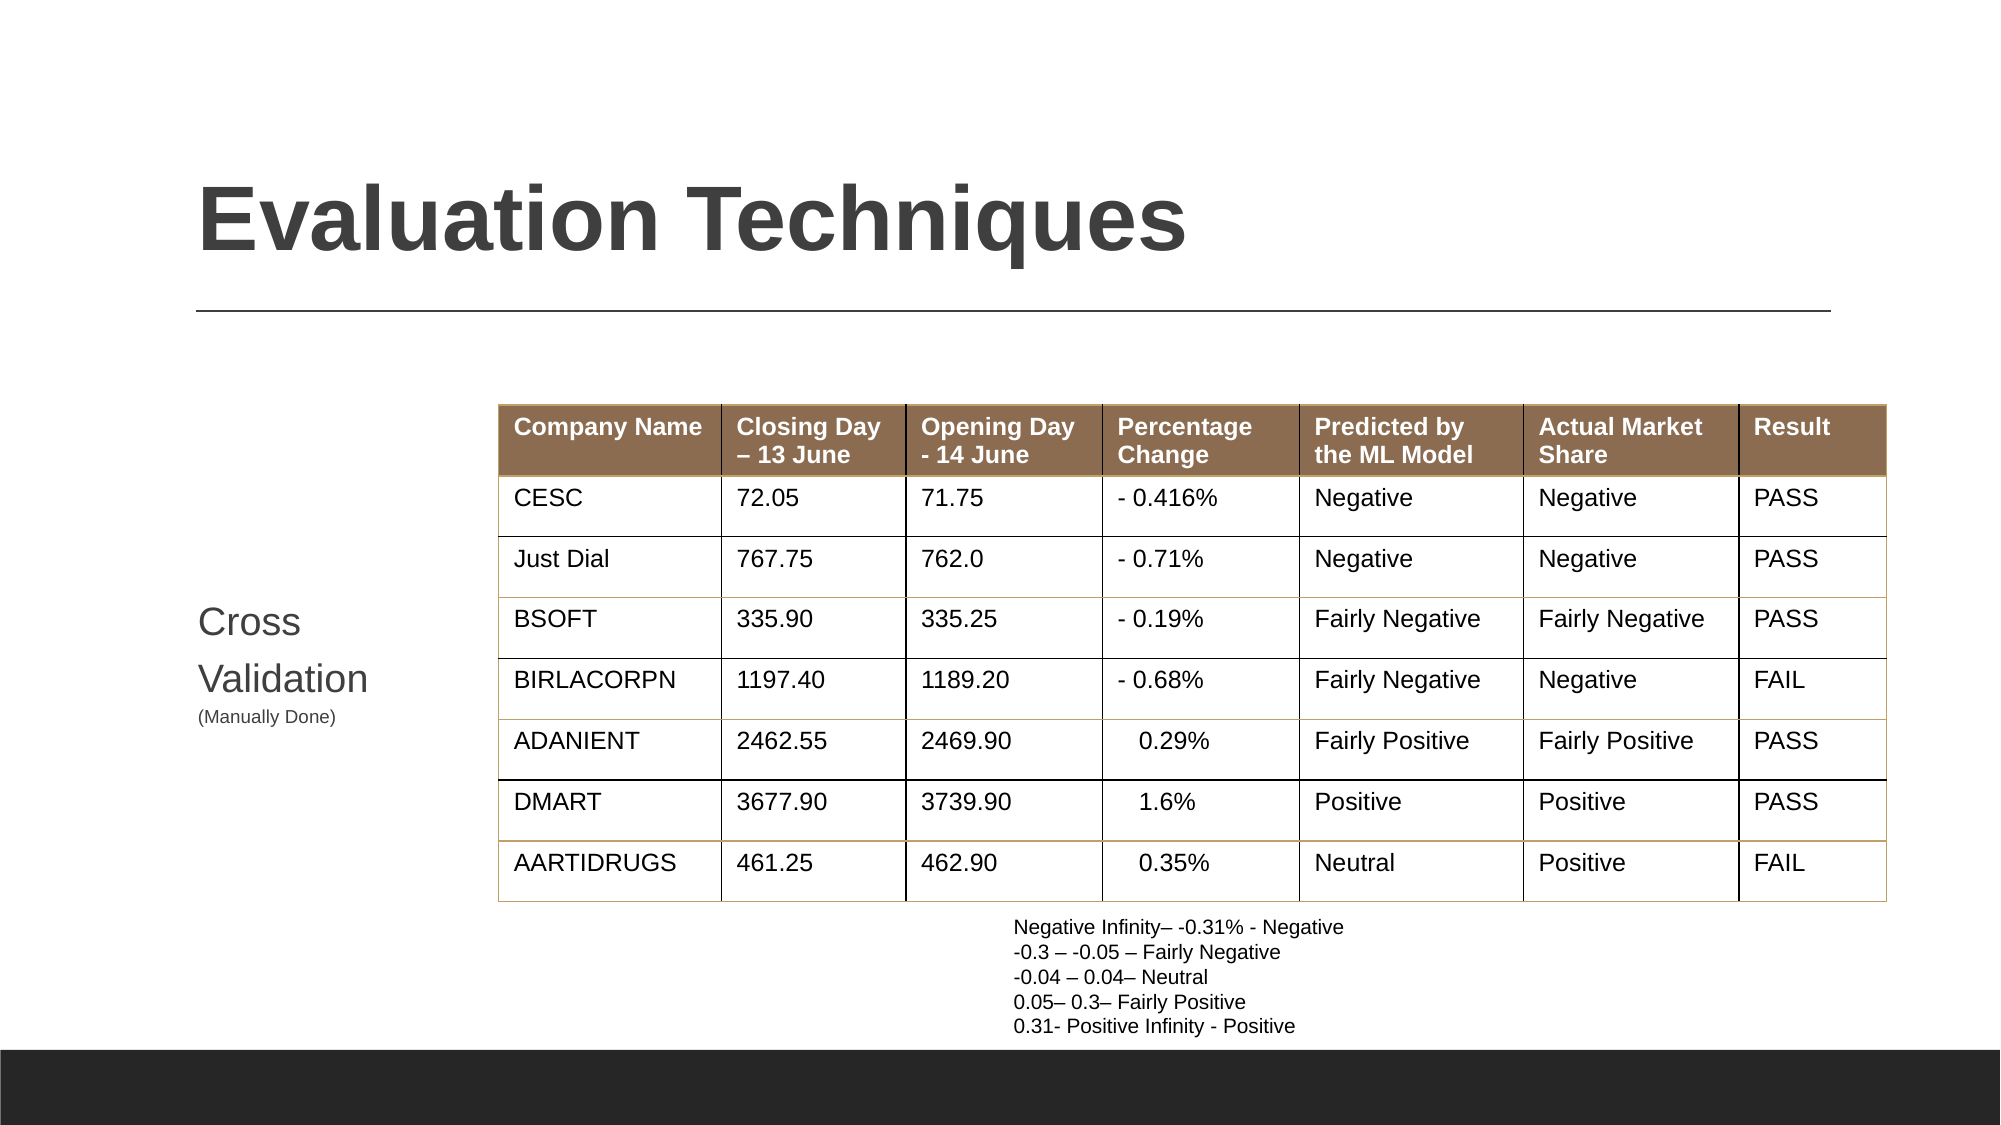

# Evaluation Techniques
Cross Validation
(Manually Done)
| Company Name | Closing Day – 13 June | Opening Day - 14 June | Percentage Change | Predicted by the ML Model | Actual Market Share | Result |
| --- | --- | --- | --- | --- | --- | --- |
| CESC | 72.05 | 71.75 | - 0.416% | Negative | Negative | PASS |
| Just Dial | 767.75 | 762.0 | - 0.71% | Negative | Negative | PASS |
| BSOFT | 335.90 | 335.25 | - 0.19% | Fairly Negative | Fairly Negative | PASS |
| BIRLACORPN | 1197.40 | 1189.20 | - 0.68% | Fairly Negative | Negative | FAIL |
| ADANIENT | 2462.55 | 2469.90 | 0.29% | Fairly Positive | Fairly Positive | PASS |
| DMART | 3677.90 | 3739.90 | 1.6% | Positive | Positive | PASS |
| AARTIDRUGS | 461.25 | 462.90 | 0.35% | Neutral | Positive | FAIL |
Negative Infinity– -0.31% - Negative
-0.3 – -0.05 – Fairly Negative
-0.04 – 0.04– Neutral
0.05– 0.3– Fairly Positive
0.31- Positive Infinity - Positive